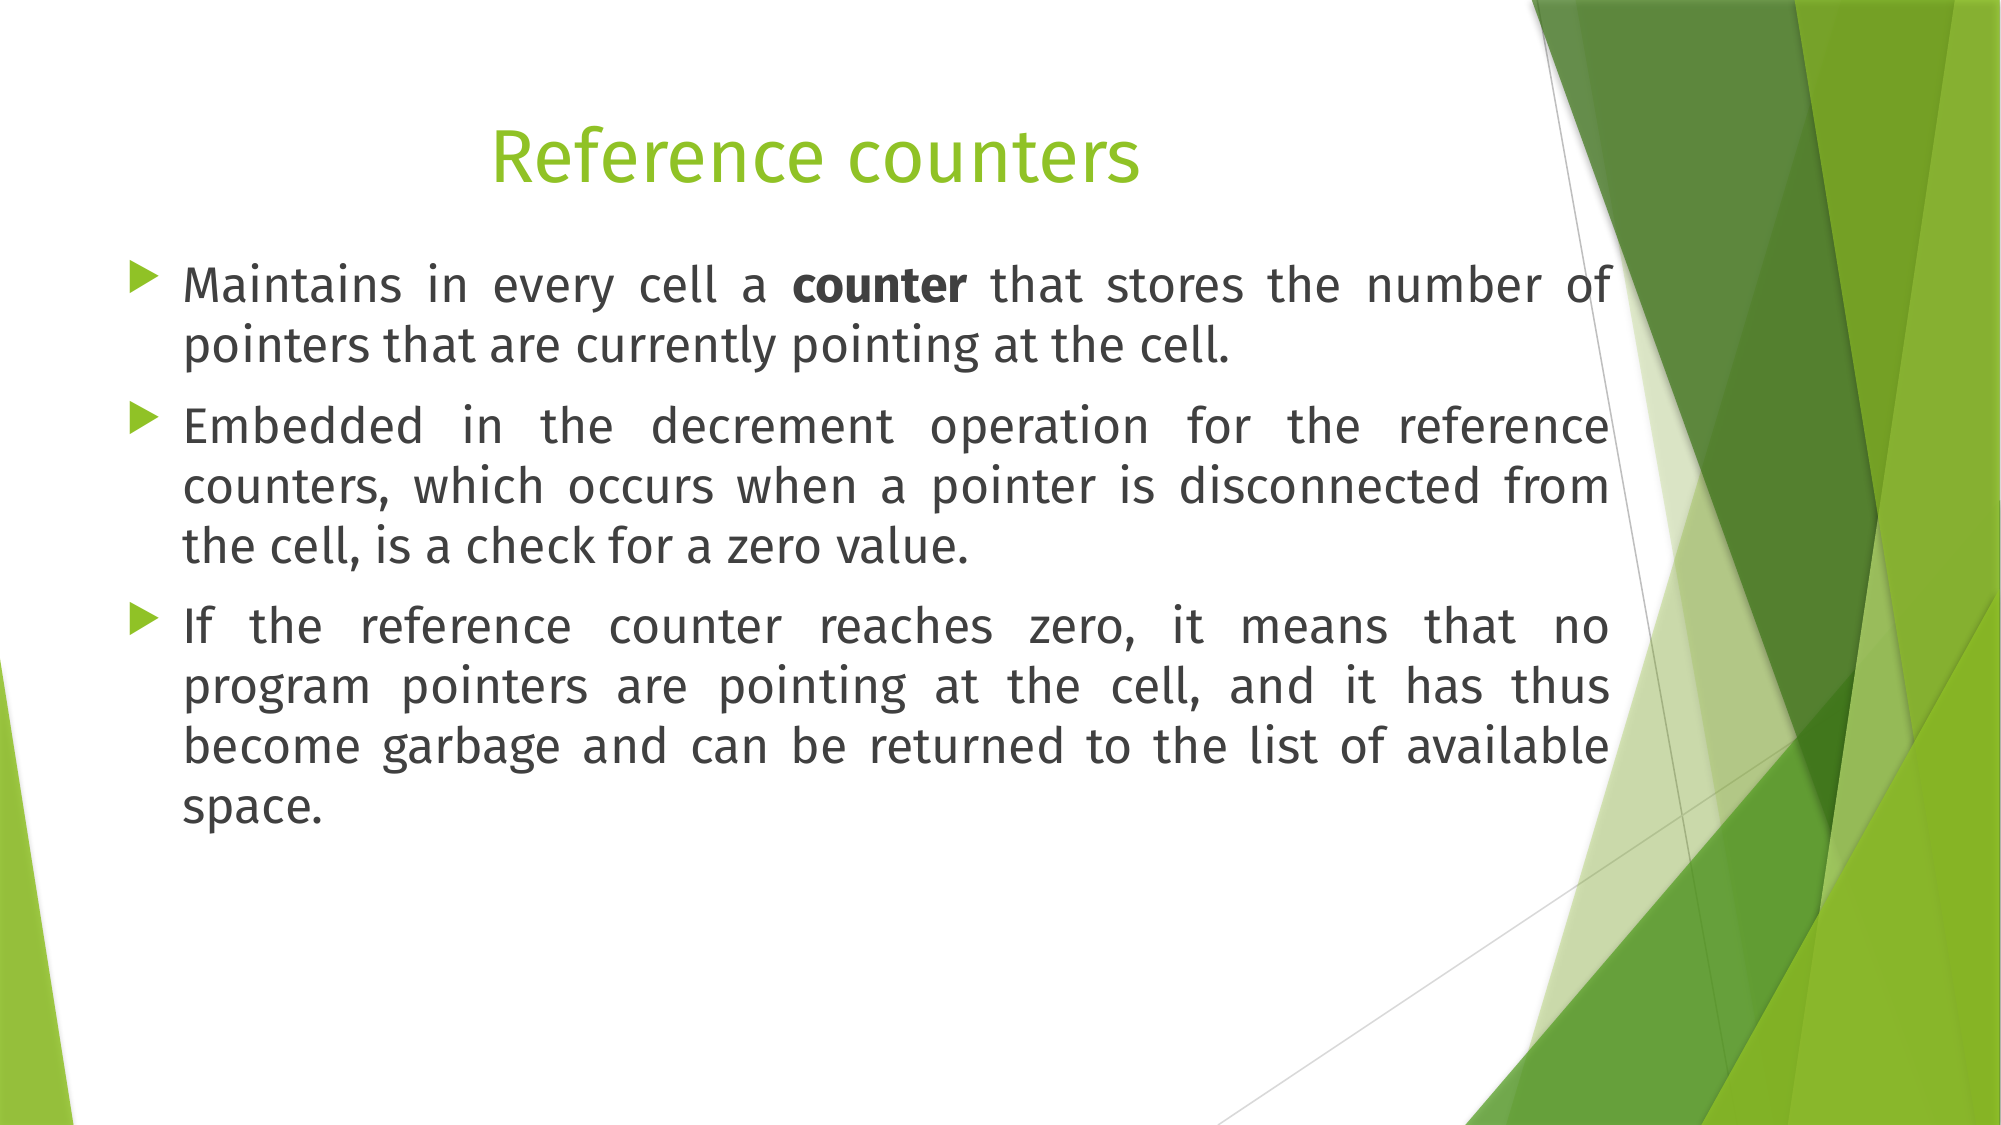

# Reference counters
Maintains in every cell a counter that stores the number of pointers that are currently pointing at the cell.
Embedded in the decrement operation for the reference counters, which occurs when a pointer is disconnected from the cell, is a check for a zero value.
If the reference counter reaches zero, it means that no program pointers are pointing at the cell, and it has thus become garbage and can be returned to the list of available space.